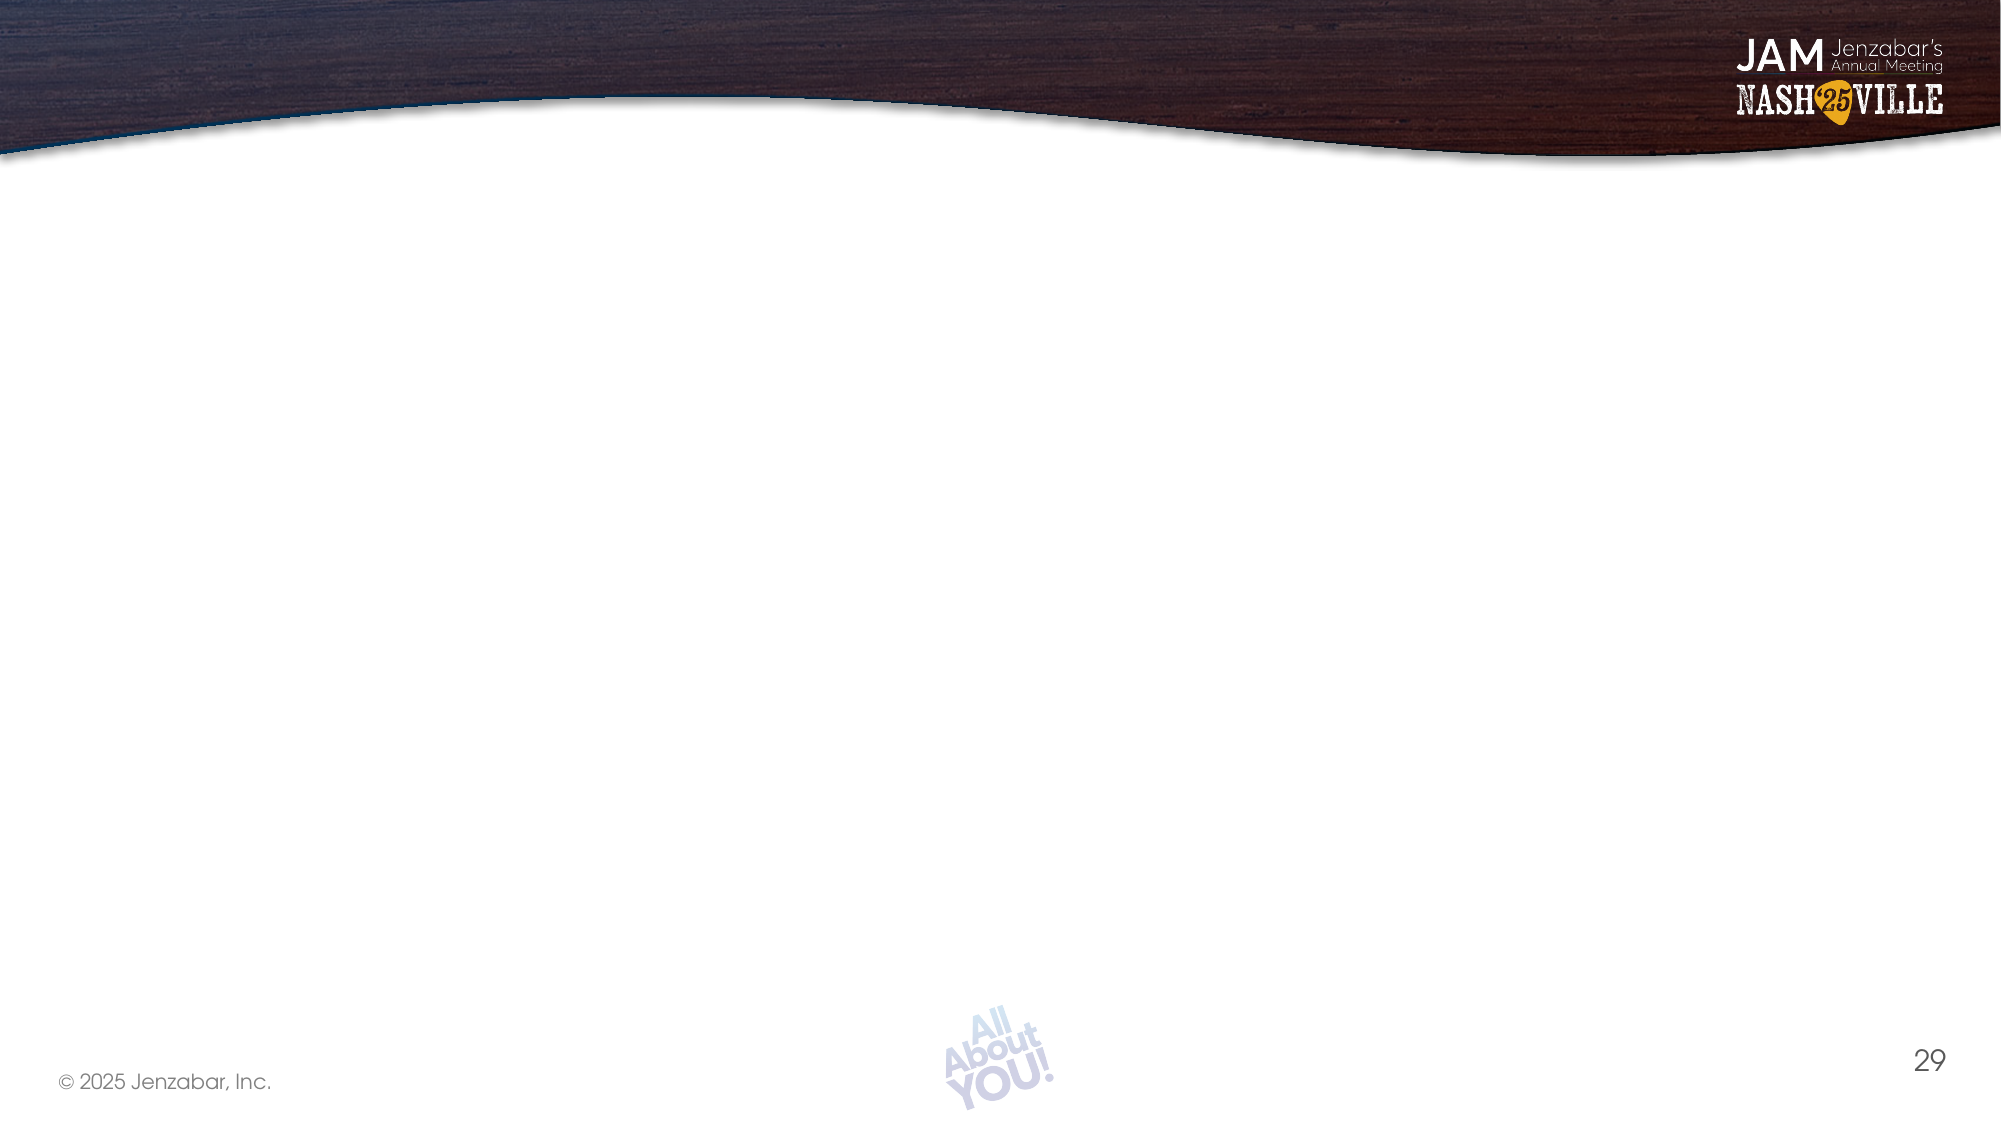

# OMG Why?
Because…

On the processing / code side, we can do anything we want with that submitted data.  Such as:
Invoke an API to shove it to an external system
Change group memberships in Google or Active Directory
Update other tables
Perform background operations and tasks
(You can empower your users to invoke jobs you make)